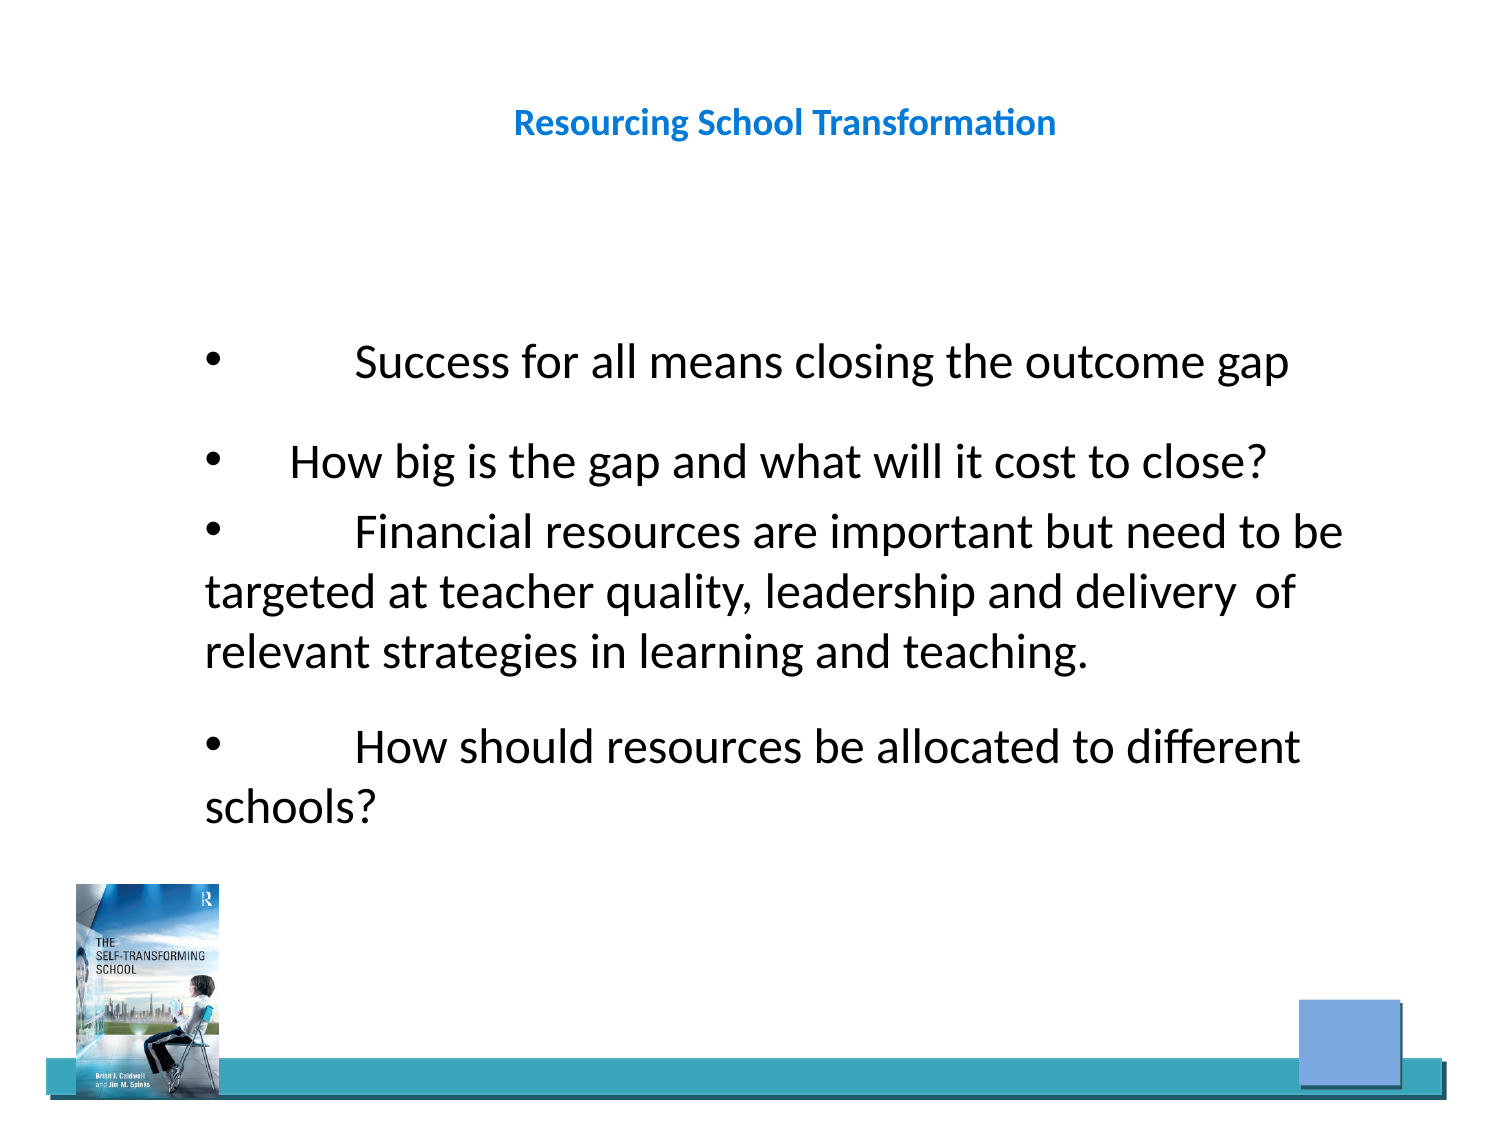

# Resourcing School Transformation
	Success for all means closing the outcome gap
      How big is the gap and what will it cost to close?
	Financial resources are important but need to be 	targeted at teacher quality, leadership and delivery 	of 	relevant strategies in learning and teaching.
	How should resources be allocated to different 	schools?